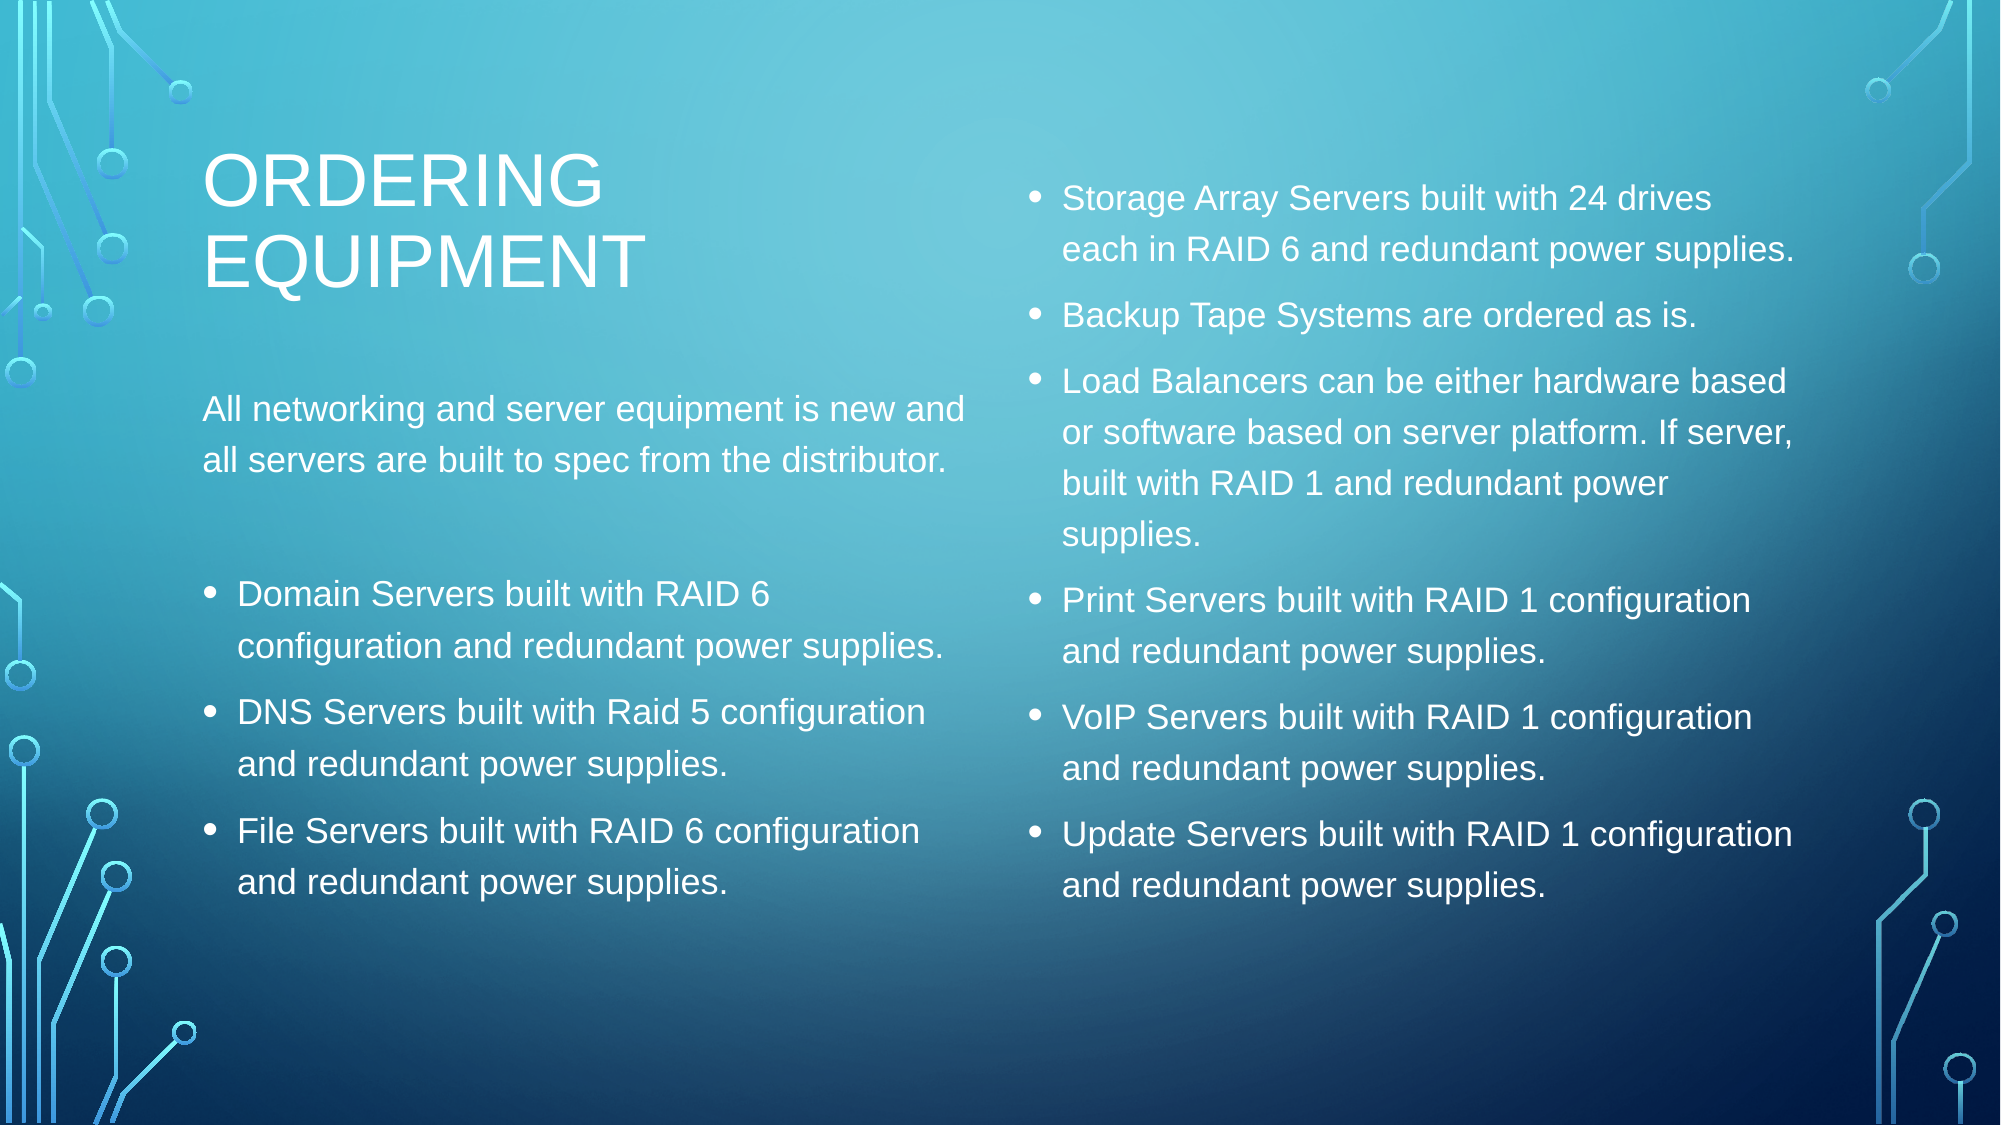

# Ordering Equipment

Storage Array Servers built with 24 drives each in RAID 6 and redundant power supplies.
Backup Tape Systems are ordered as is.
Load Balancers can be either hardware based or software based on server platform. If server, built with RAID 1 and redundant power supplies.
Print Servers built with RAID 1 configuration and redundant power supplies.
VoIP Servers built with RAID 1 configuration and redundant power supplies.
Update Servers built with RAID 1 configuration and redundant power supplies.

All networking and server equipment is new and all servers are built to spec from the distributor.

Domain Servers built with RAID 6 configuration and redundant power supplies.
DNS Servers built with Raid 5 configuration and redundant power supplies.
File Servers built with RAID 6 configuration and redundant power supplies.